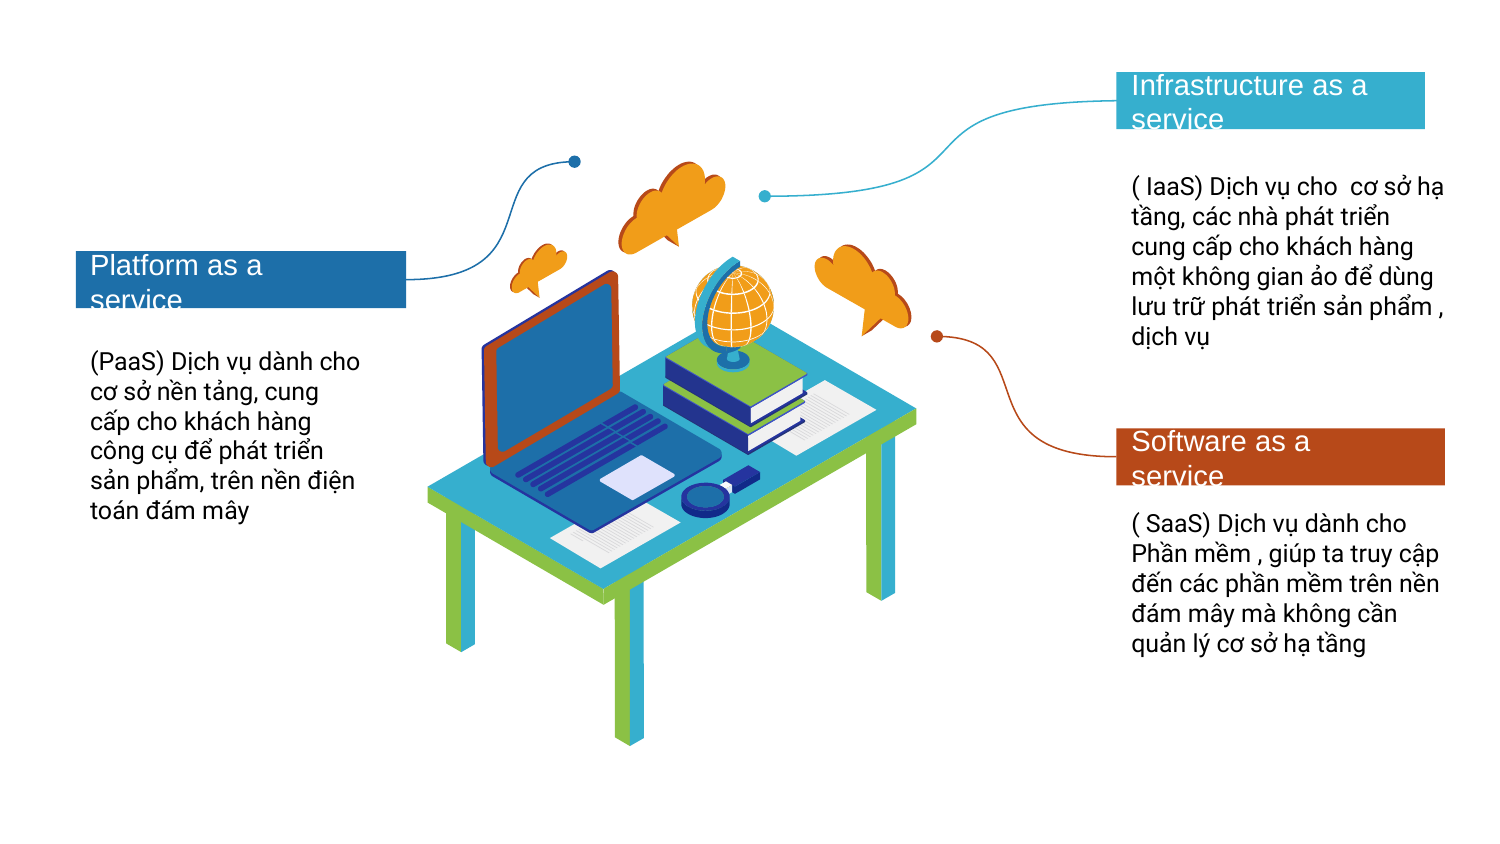

Infrastructure as a service

( IaaS) Dịch vụ cho  cơ sở hạ tầng, các nhà phát triển cung cấp cho khách hàng một không gian ảo để dùng lưu trữ phát triển sản phẩm , dịch vụ

Platform as a service

(PaaS) Dịch vụ dành cho cơ sở nền tảng, cung cấp cho khách hàng công cụ để phát triển sản phẩm, trên nền điện toán đám mây
Software as a service
( SaaS) Dịch vụ dành cho Phần mềm , giúp ta truy cập đến các phần mềm trên nền đám mây mà không cần quản lý cơ sở hạ tầng